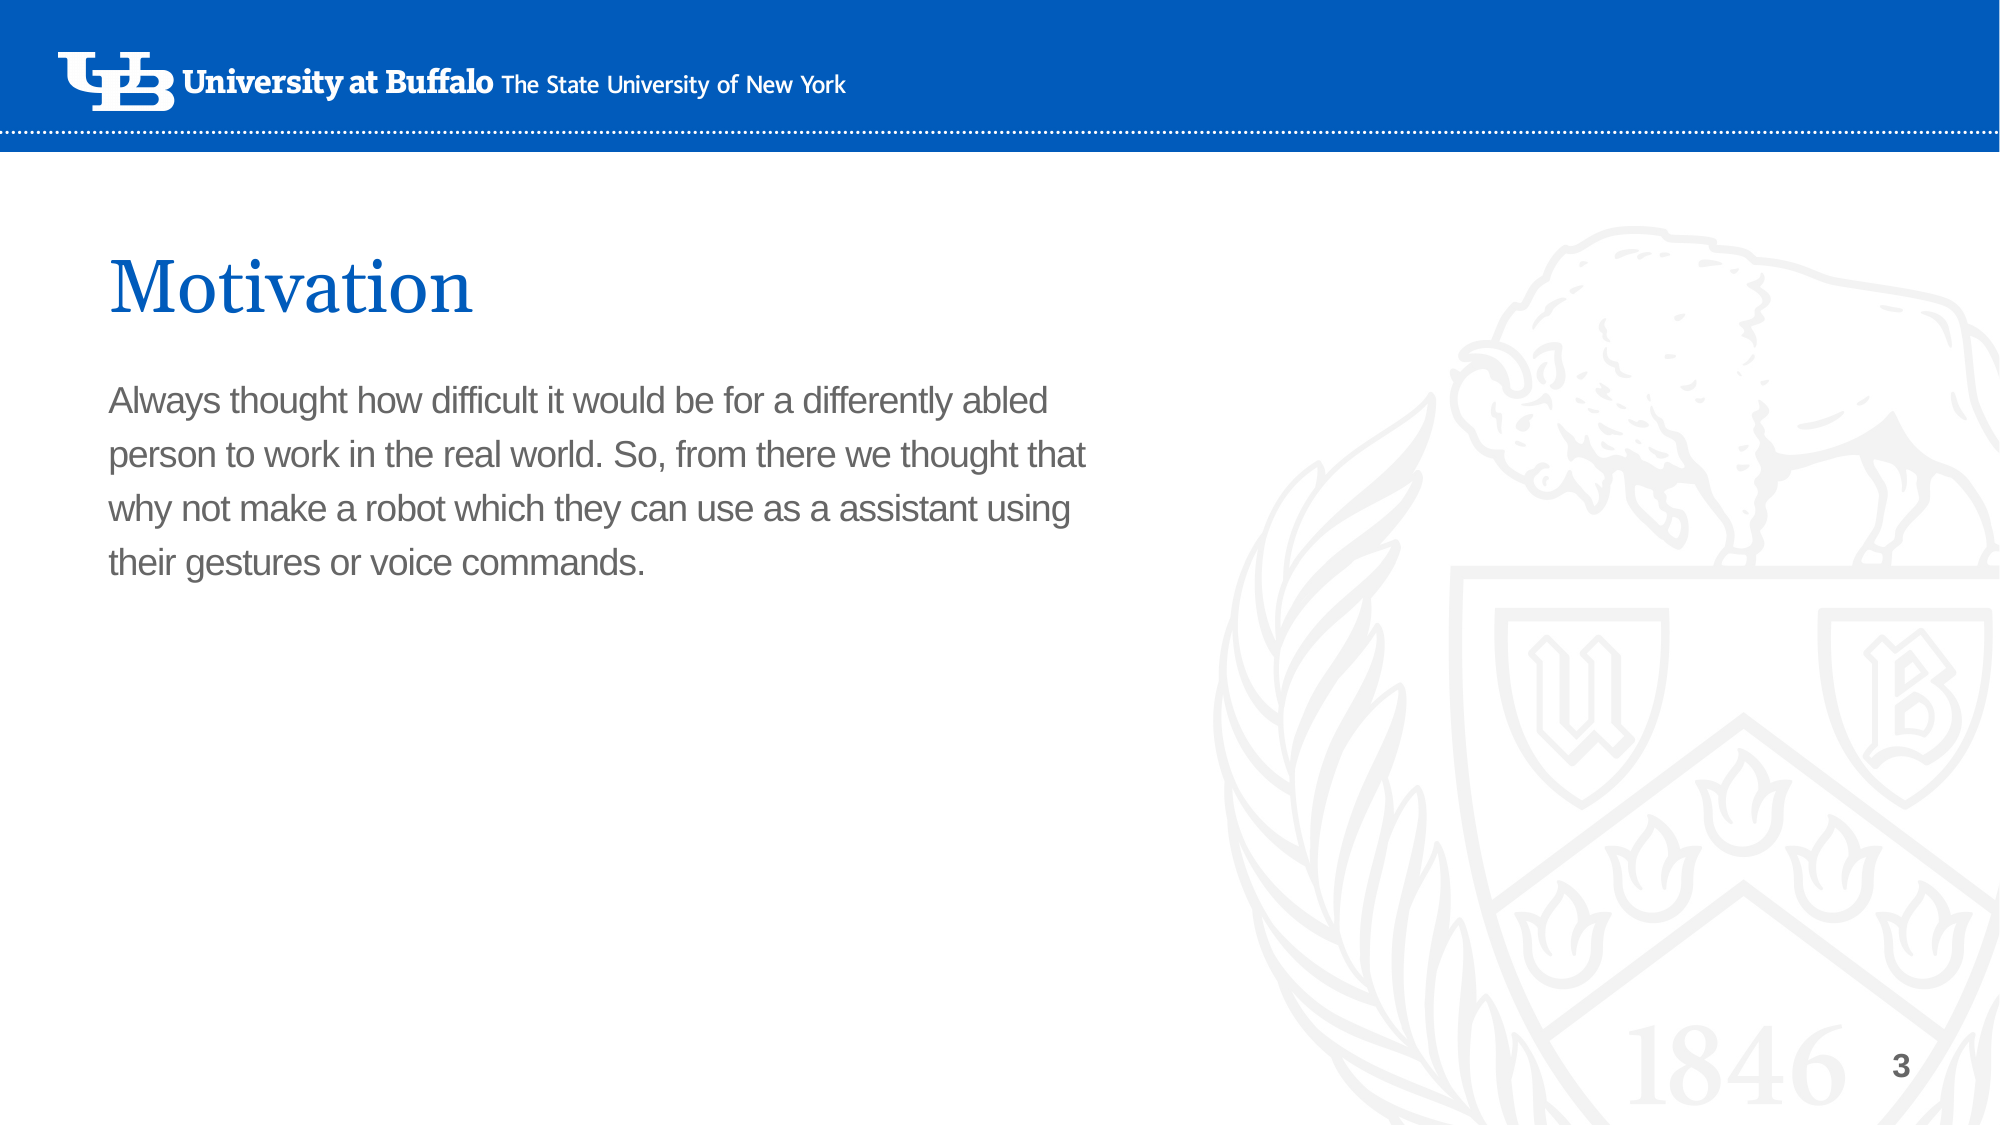

# Motivation
Always thought how difficult it would be for a differently abled person to work in the real world. So, from there we thought that why not make a robot which they can use as a assistant using their gestures or voice commands.